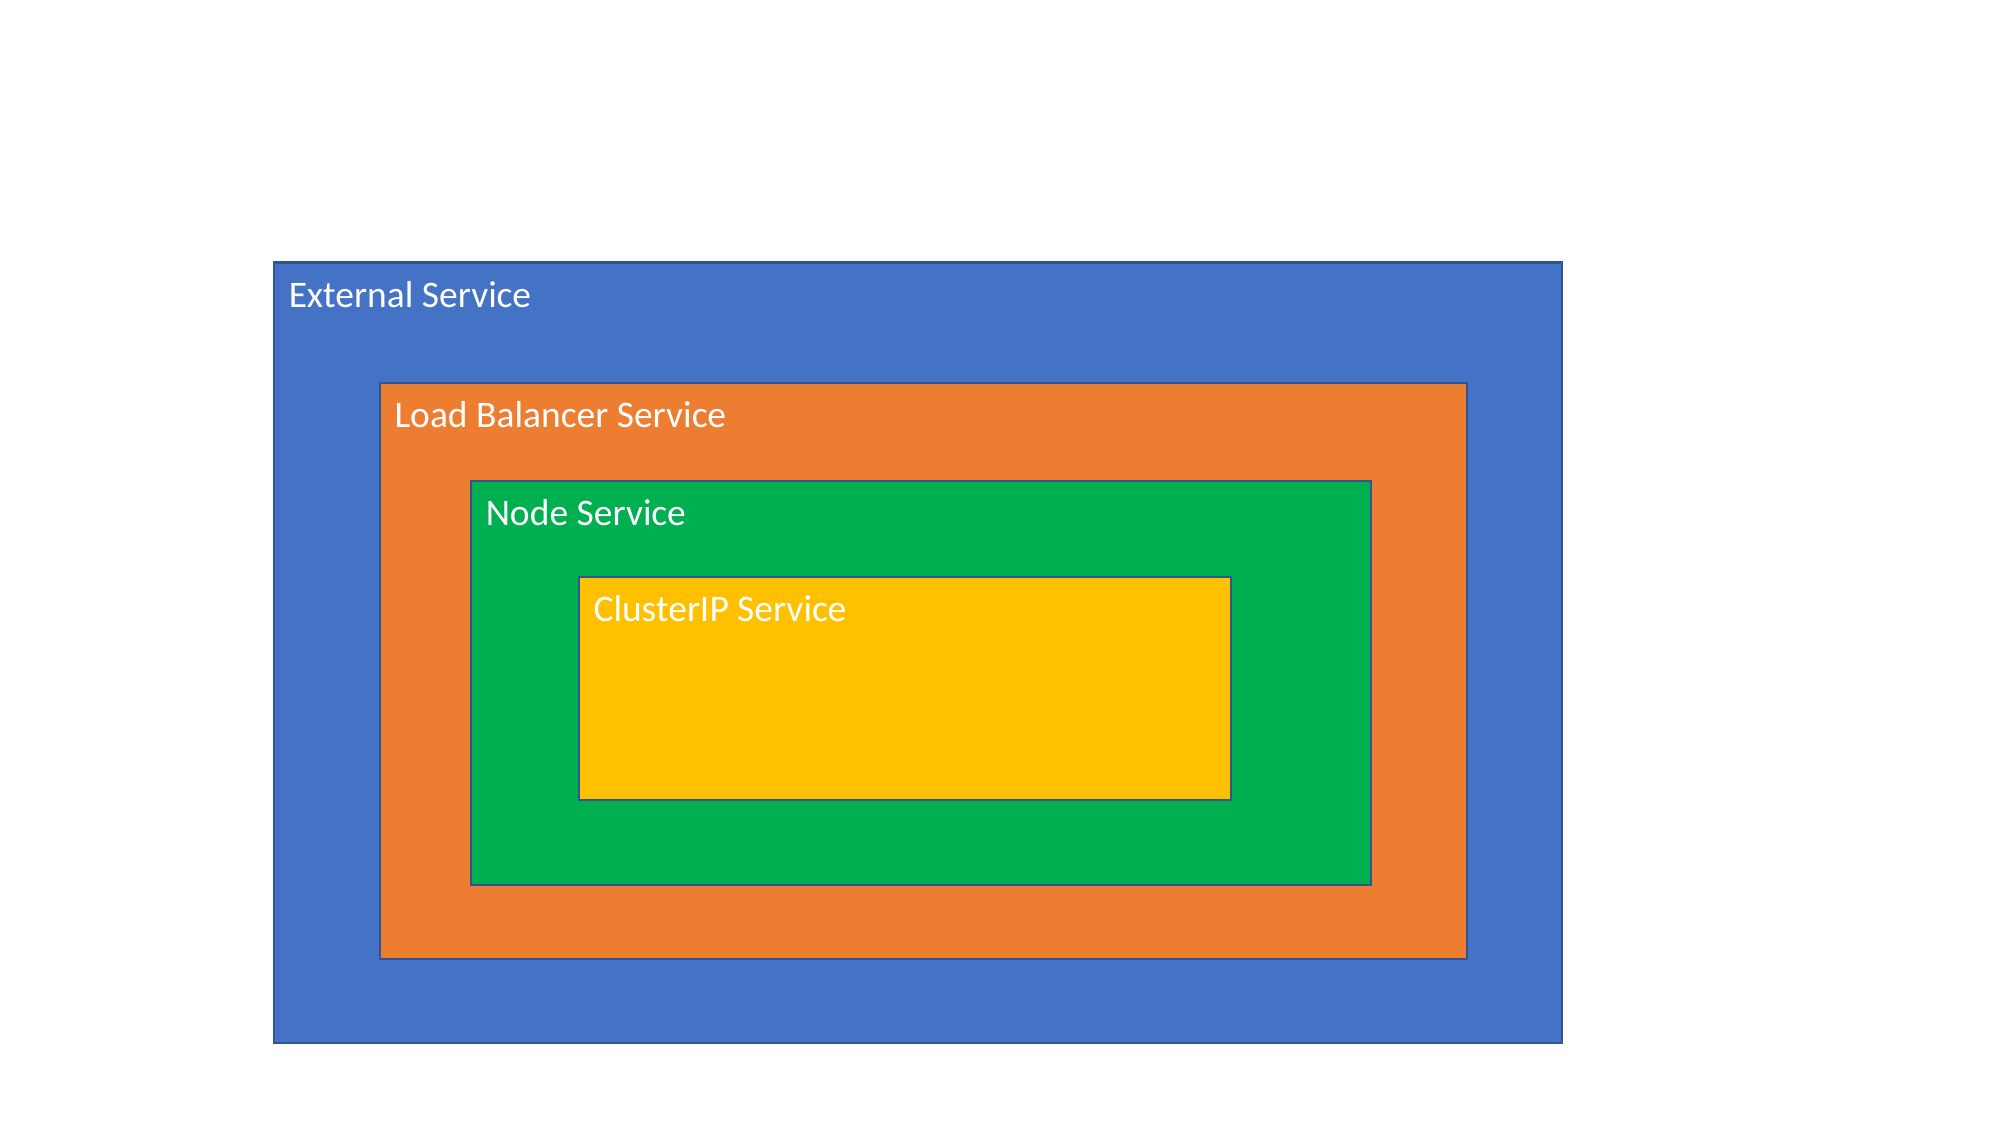

External Service
Load Balancer Service
Node Service
ClusterIP Service